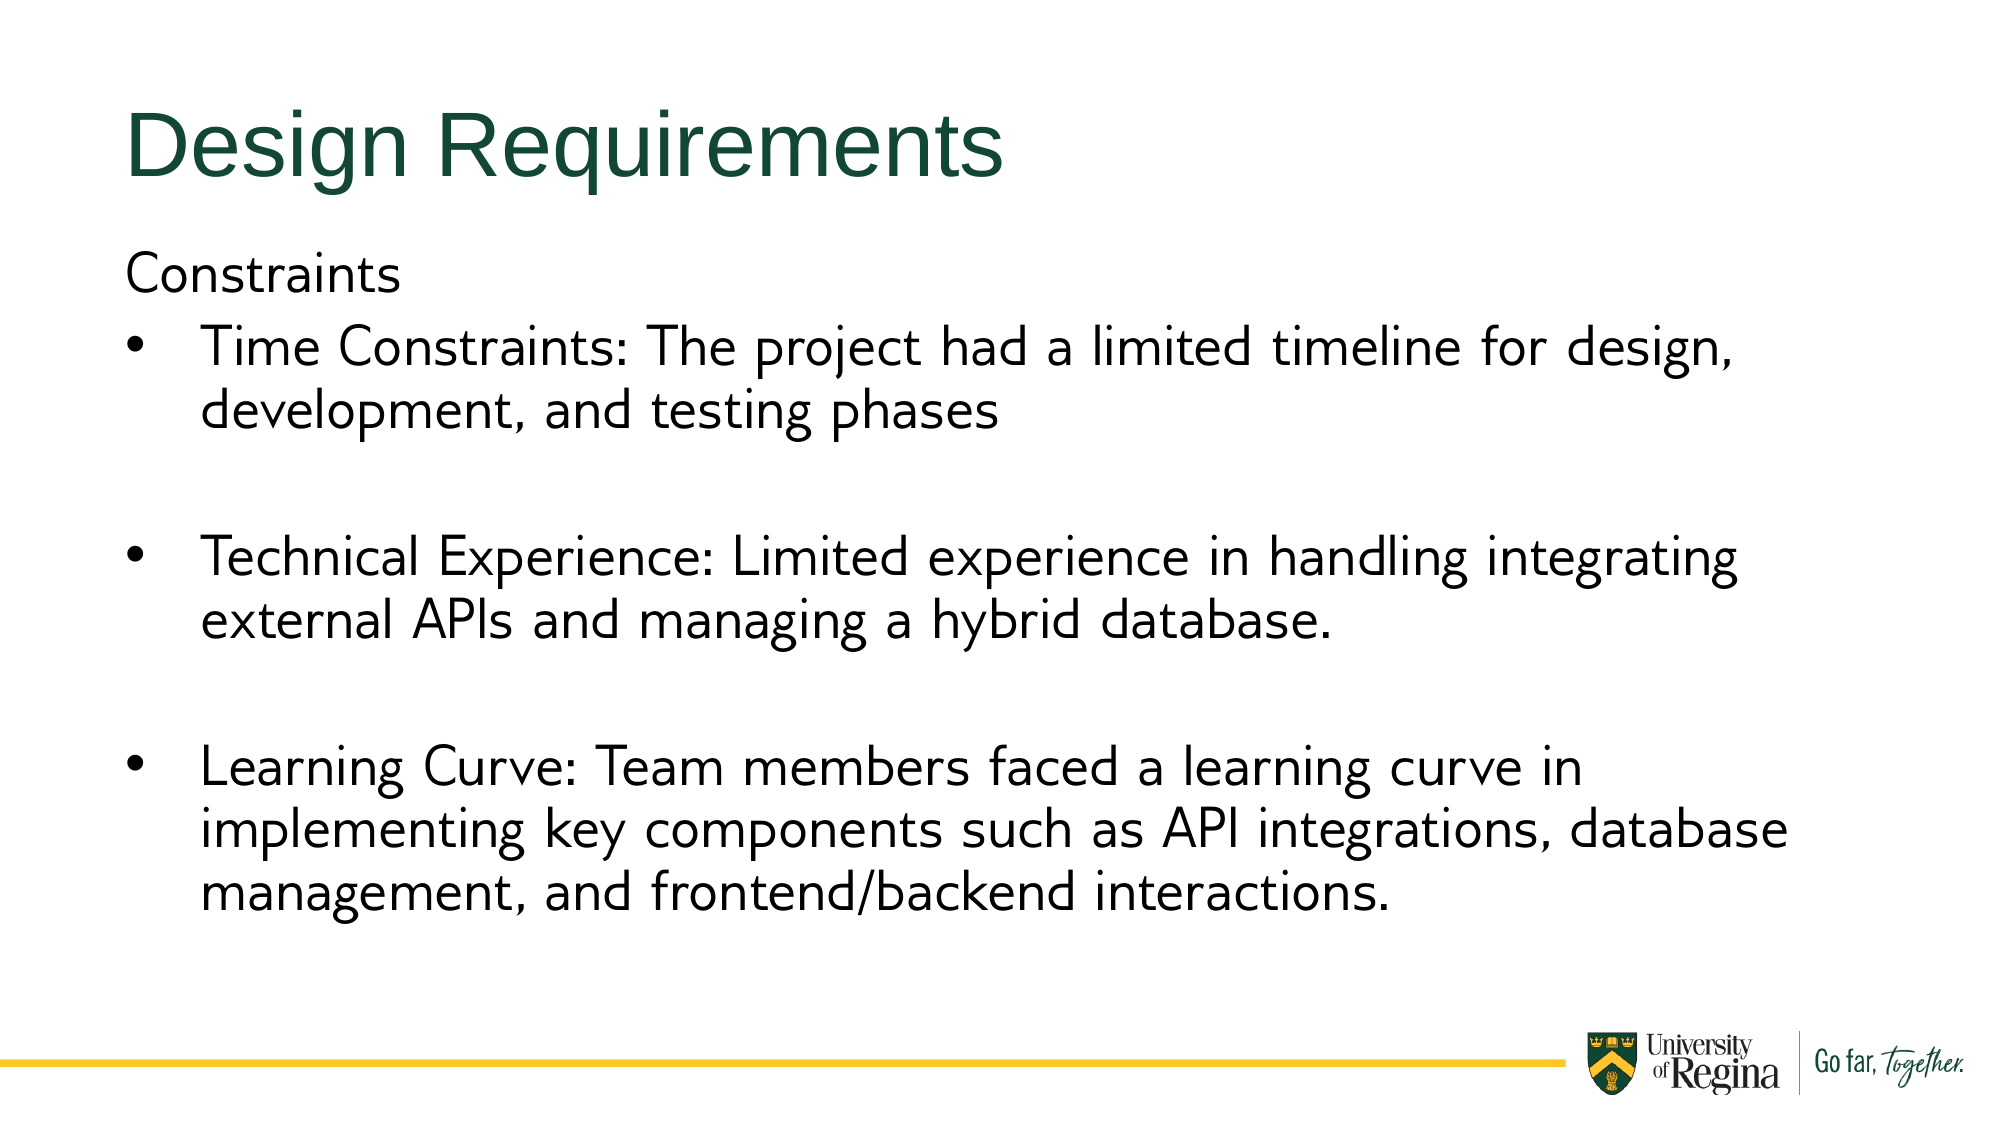

Design Requirements
Constraints
Time Constraints: The project had a limited timeline for design, development, and testing phases

Technical Experience: Limited experience in handling integrating external APIs and managing a hybrid database.

Learning Curve: Team members faced a learning curve in implementing key components such as API integrations, database management, and frontend/backend interactions.